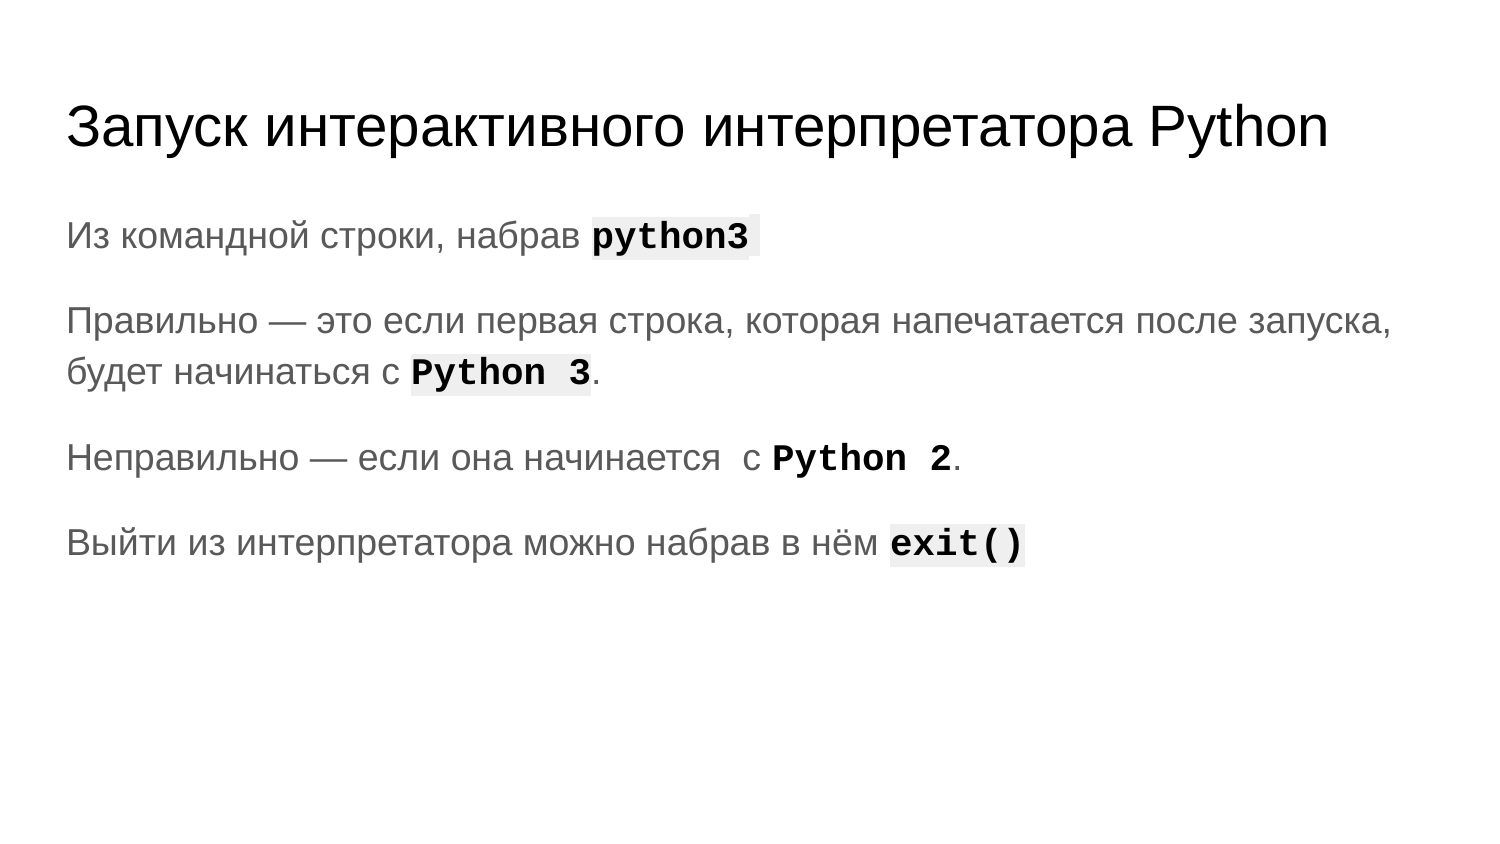

# Запуск интерактивного интерпретатора Python
Из командной строки, набрав python3
Правильно — это если первая строка, которая напечатается после запуска, будет начинаться с Python 3.
Неправильно — если она начинается  с Python 2.
Выйти из интерпретатора можно набрав в нём exit()